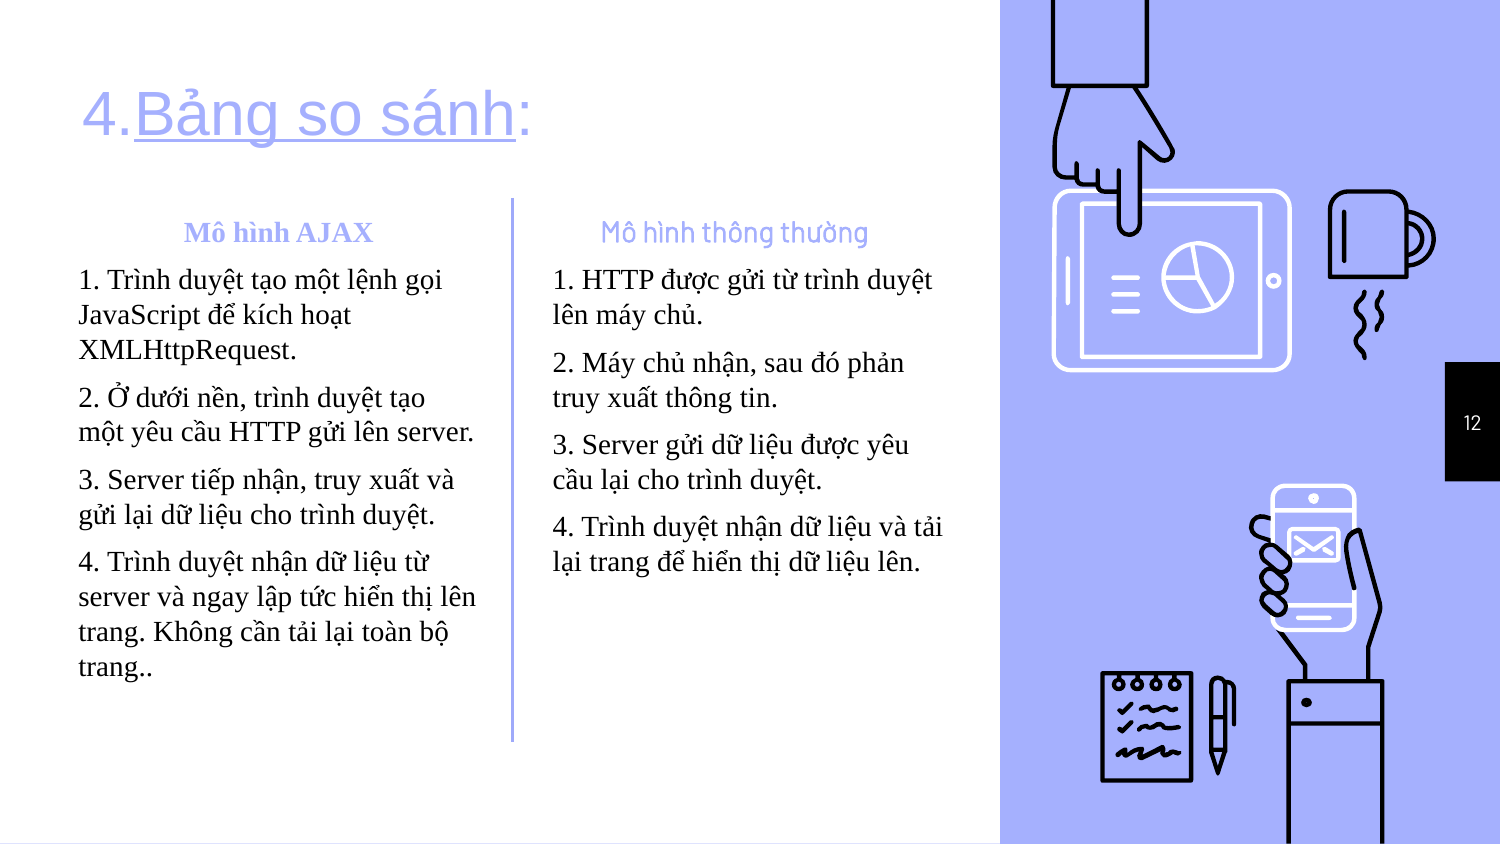

# 4.Bảng so sánh:
Mô hình AJAX
1. Trình duyệt tạo một lệnh gọi JavaScript để kích hoạt XMLHttpRequest.
2. Ở dưới nền, trình duyệt tạo một yêu cầu HTTP gửi lên server.
3. Server tiếp nhận, truy xuất và gửi lại dữ liệu cho trình duyệt.
4. Trình duyệt nhận dữ liệu từ server và ngay lập tức hiển thị lên trang. Không cần tải lại toàn bộ trang..
Mô hình thông thường
1. HTTP được gửi từ trình duyệt lên máy chủ.
2. Máy chủ nhận, sau đó phản truy xuất thông tin.
3. Server gửi dữ liệu được yêu cầu lại cho trình duyệt.
4. Trình duyệt nhận dữ liệu và tải lại trang để hiển thị dữ liệu lên.

12